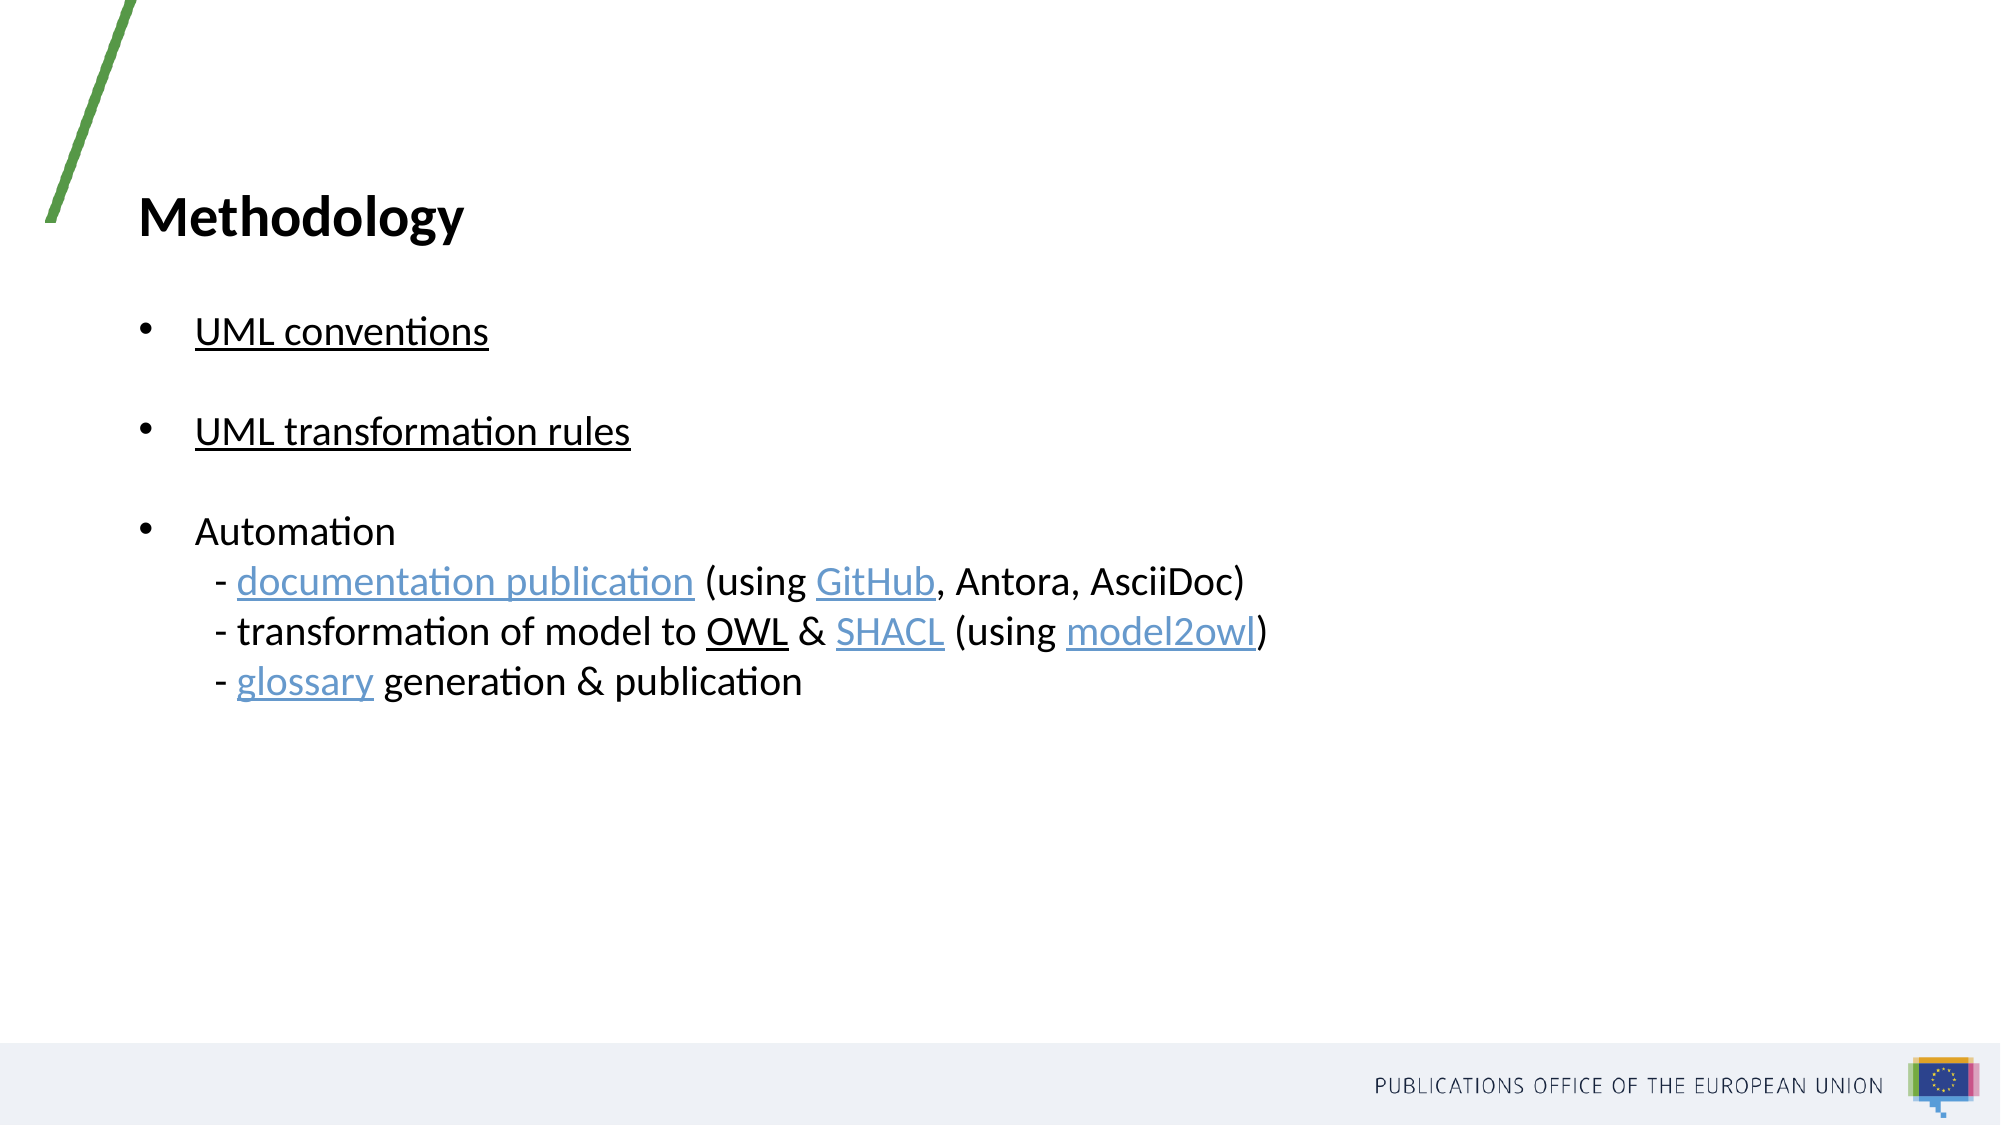

Methodology
UML conventions

UML transformation rules

Automation
        - documentation publication (using GitHub, Antora, AsciiDoc)
        - transformation of model to OWL & SHACL (using model2owl)
        - glossary generation & publication